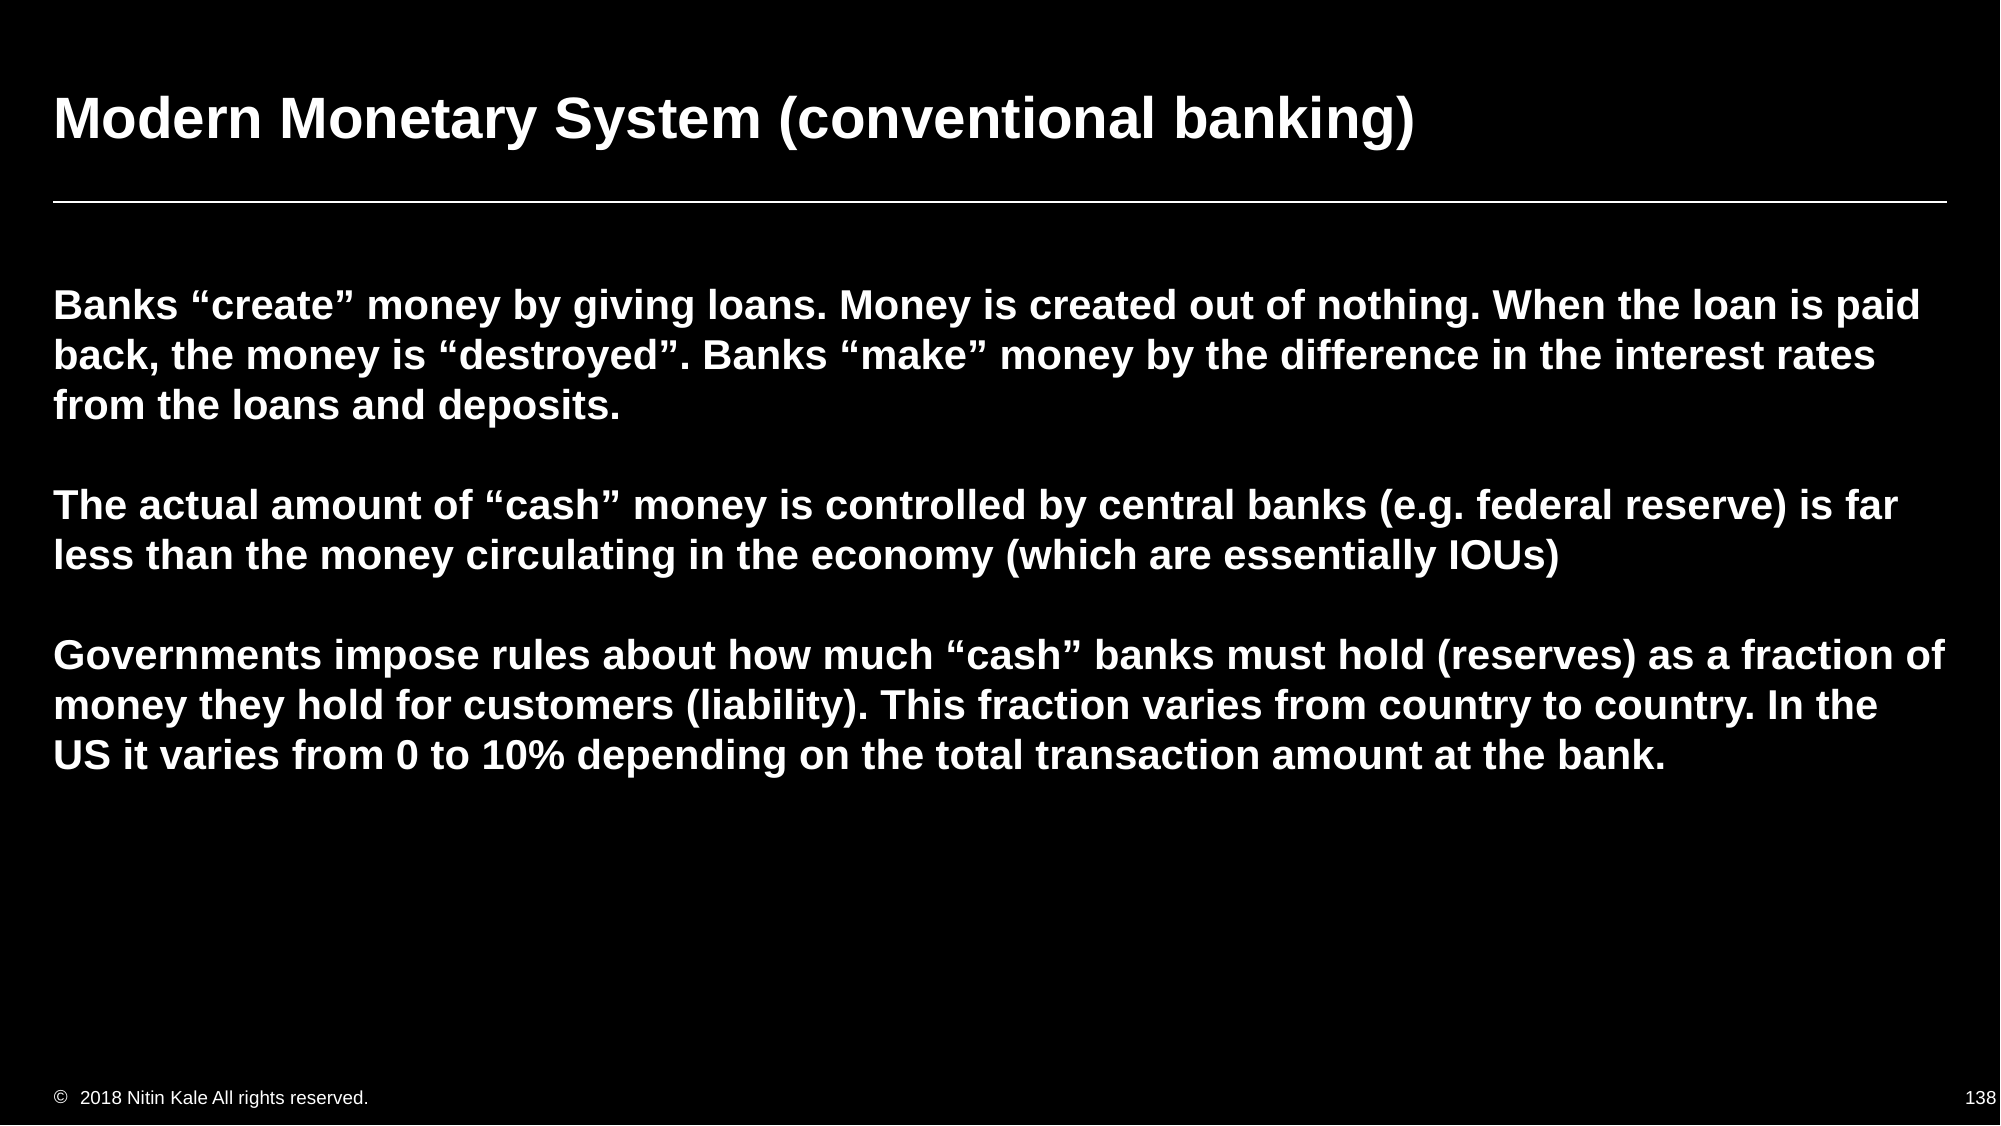

# Modern Monetary System (conventional banking)
Banks “create” money by giving loans. Money is created out of nothing. When the loan is paid back, the money is “destroyed”. Banks “make” money by the difference in the interest rates from the loans and deposits.
The actual amount of “cash” money is controlled by central banks (e.g. federal reserve) is far less than the money circulating in the economy (which are essentially IOUs)
Governments impose rules about how much “cash” banks must hold (reserves) as a fraction of money they hold for customers (liability). This fraction varies from country to country. In the US it varies from 0 to 10% depending on the total transaction amount at the bank.